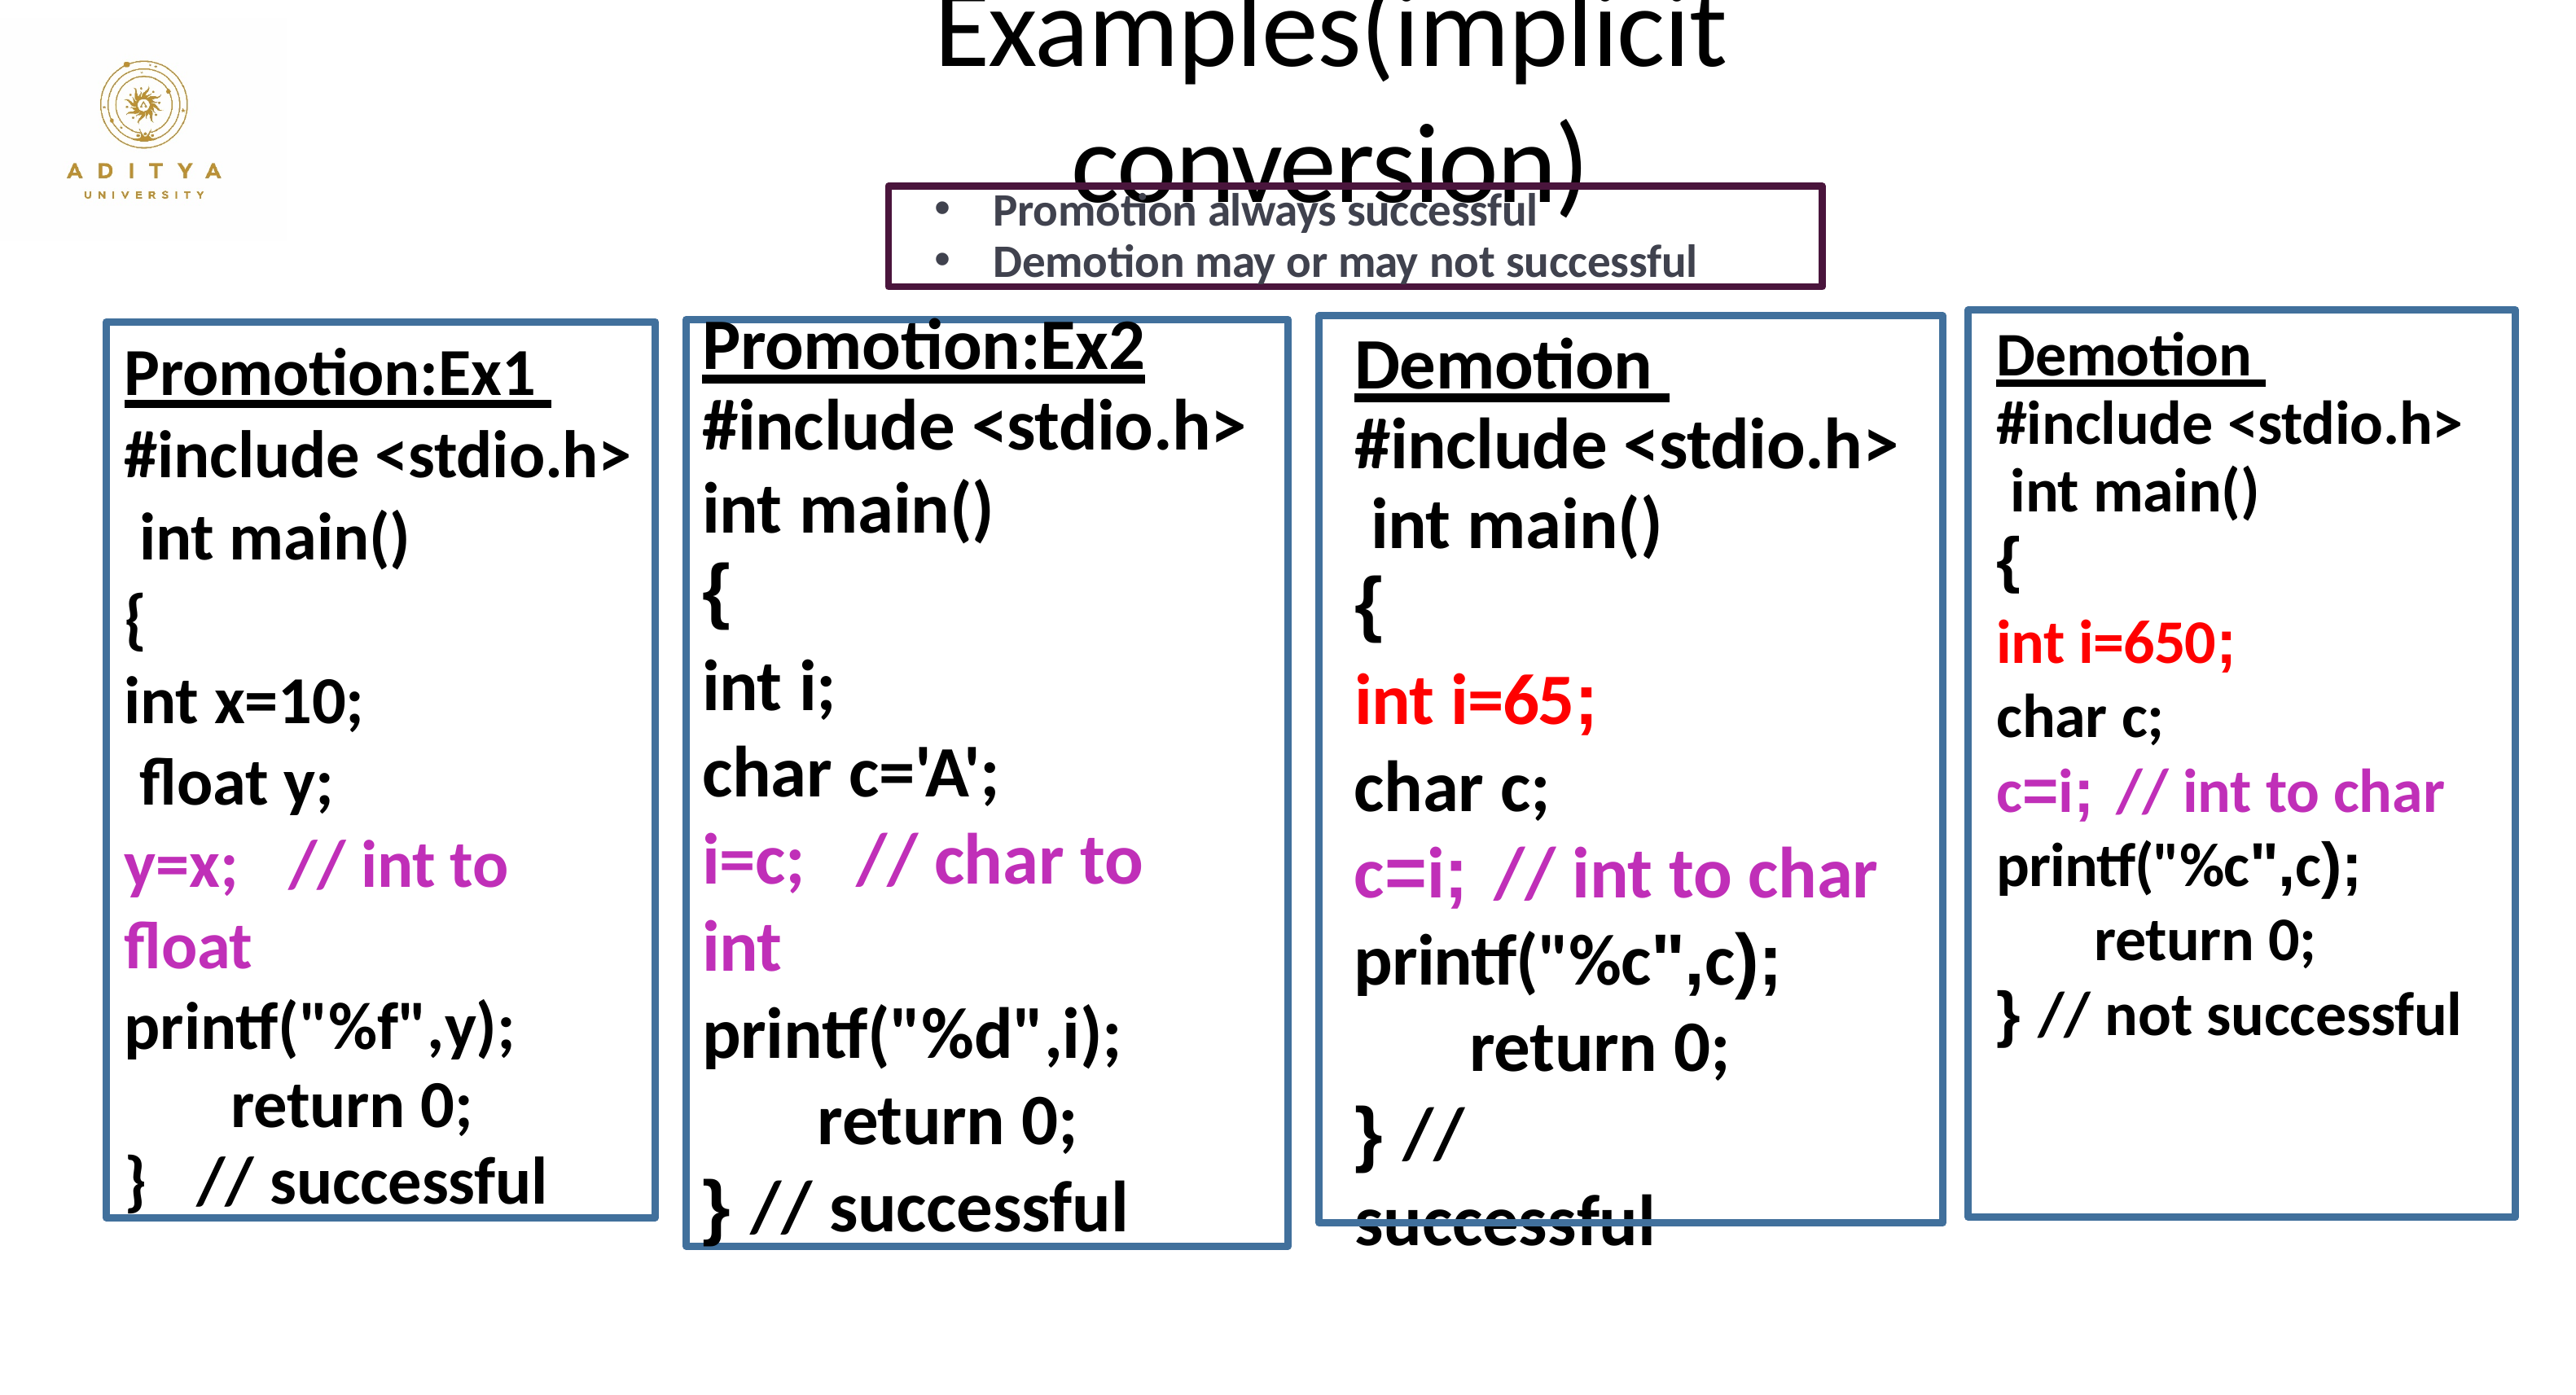

# Examples(implicit conversion)
Promotion always successful
Demotion may or may not successful

Demotion  #include <stdio.h>  int main()
{
Demotion  #include <stdio.h>  int main()
{

Promotion:Ex2
#include <stdio.h>
int main()
{
int i;
char c='A';
i=c;	// char to int  printf("%d",i);
return 0;
} // successful
Promotion:Ex1  #include <stdio.h>  int main()
{
int x=10;  float y;
y=x;	// int to float  printf("%f",y);
return 0;
}	// successful
int i=650;
int i=65;
char c;
char c;
c=i;	// int to char
printf("%c",c);
c=i;	// int to char
return 0;
} // not successful
printf("%c",c);
return 0;
} // successful